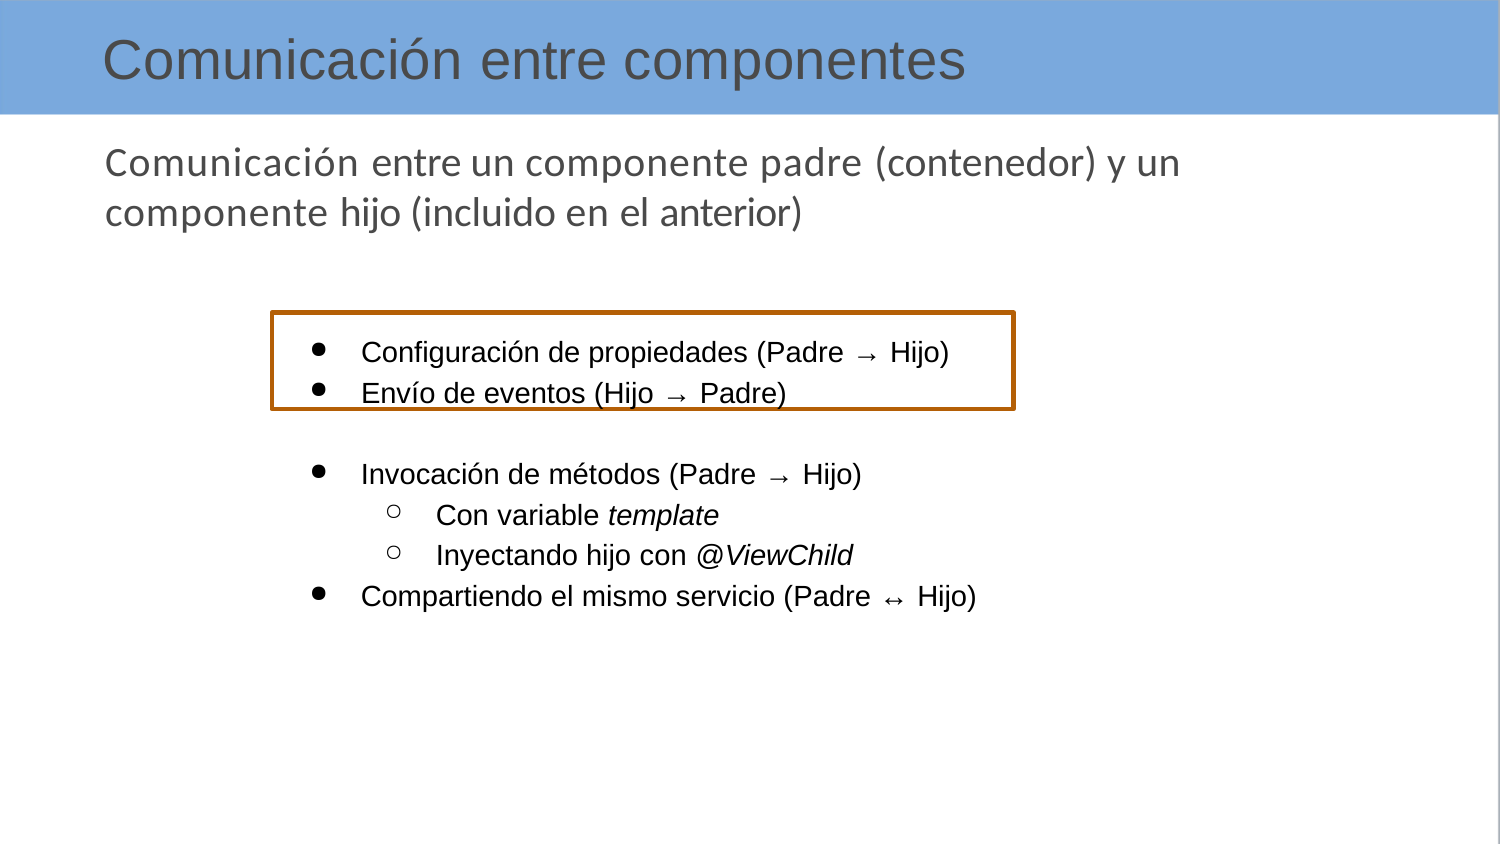

# Comunicación entre componentes
Comunicación entre un componente padre (contenedor) y un  componente hijo (incluido en el anterior)
Configuración de propiedades (Padre → Hijo)
Envío de eventos (Hijo → Padre)
Invocación de métodos (Padre → Hijo)
Con variable template
Inyectando hijo con @ViewChild
Compartiendo el mismo servicio (Padre ↔ Hijo)